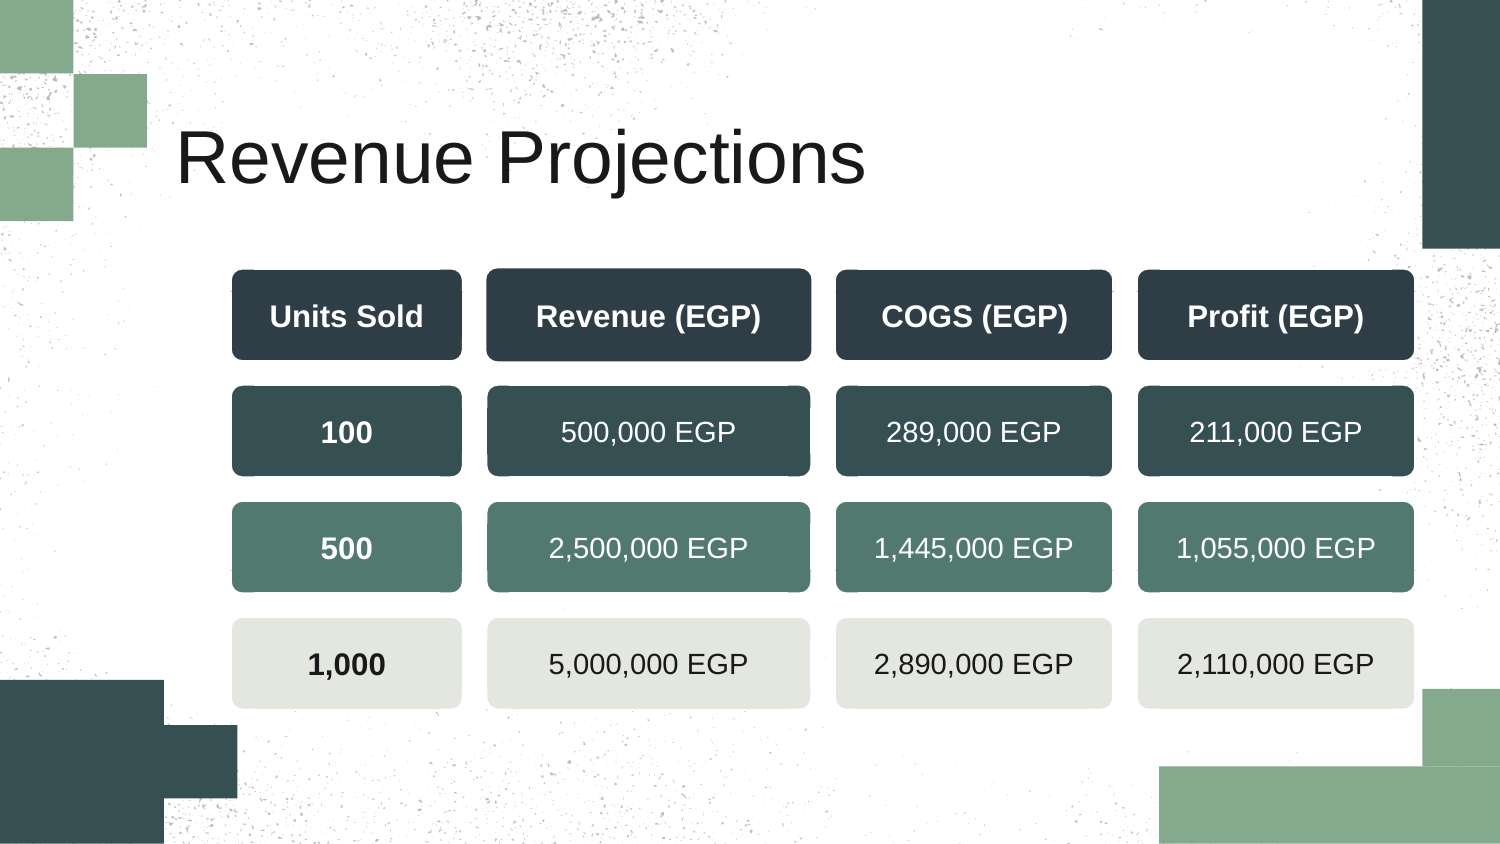

Revenue Projections

Units Sold

Revenue (EGP)

COGS (EGP)

Profit (EGP)

100

500,000 EGP

289,000 EGP

211,000 EGP

500

2,500,000 EGP

1,445,000 EGP

1,055,000 EGP

1,000

5,000,000 EGP

2,890,000 EGP

2,110,000 EGP